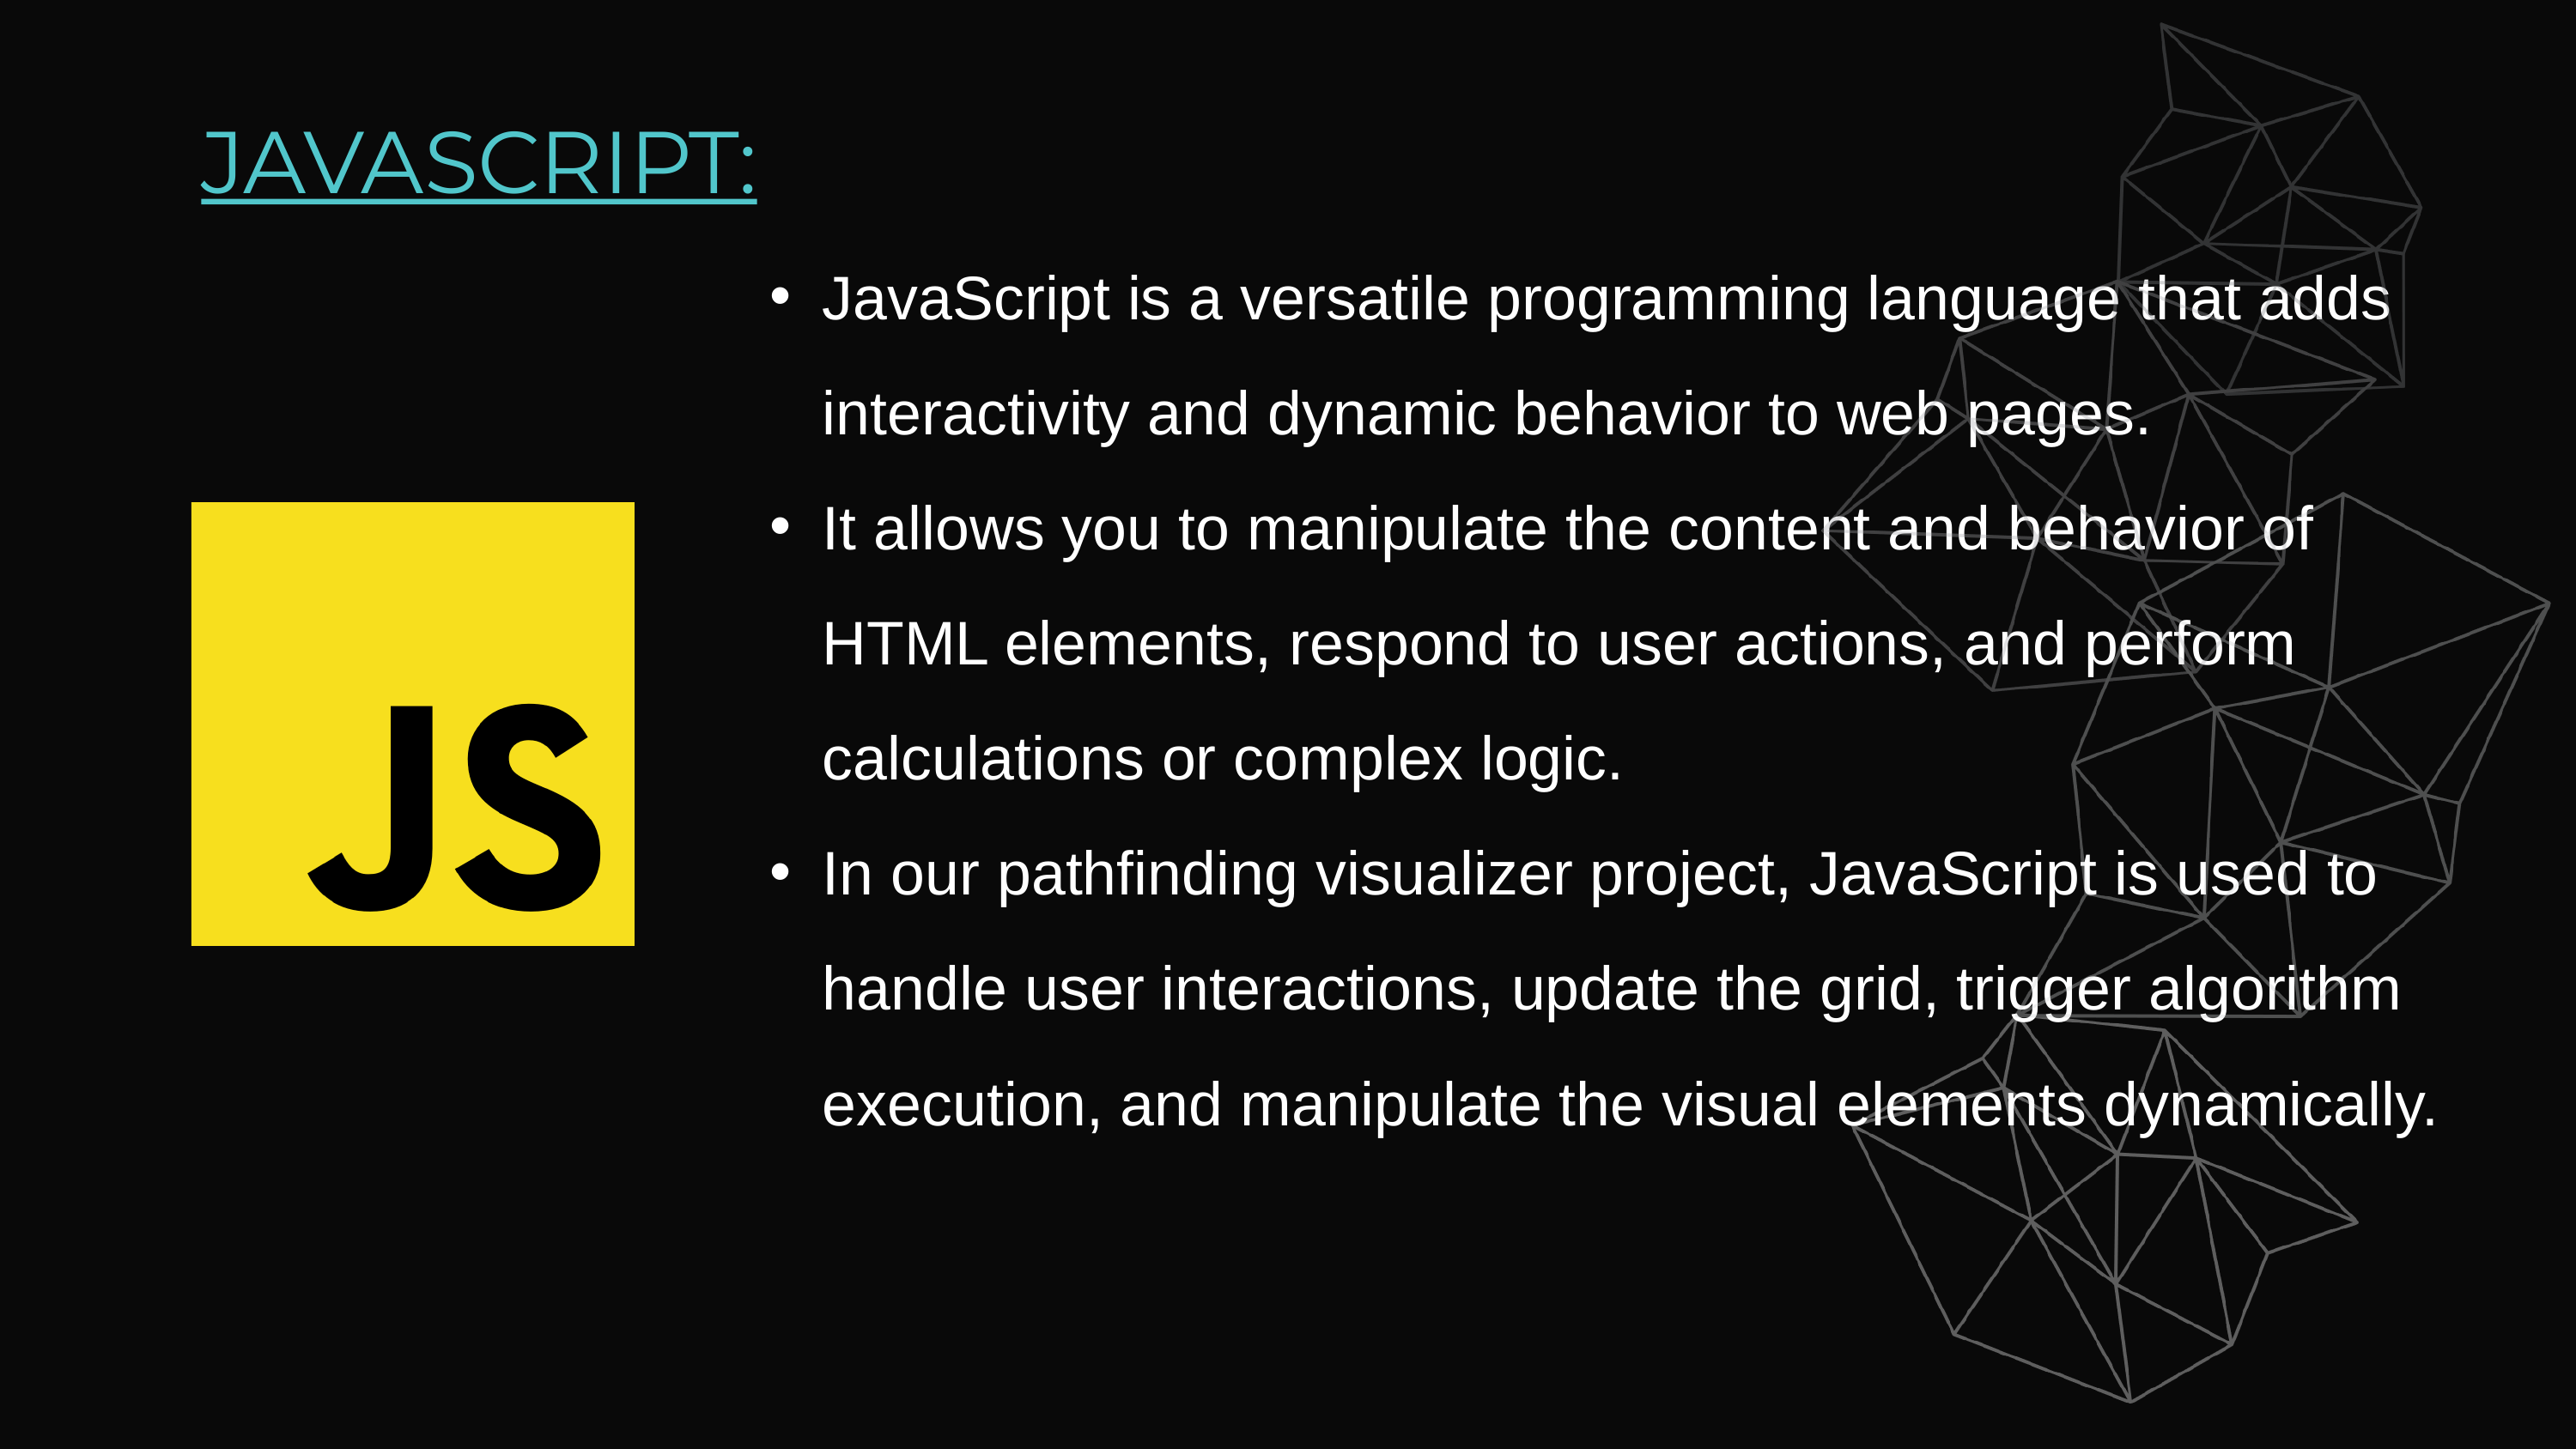

JAVASCRIPT:
JavaScript is a versatile programming language that adds interactivity and dynamic behavior to web pages.
It allows you to manipulate the content and behavior of HTML elements, respond to user actions, and perform calculations or complex logic.
In our pathfinding visualizer project, JavaScript is used to handle user interactions, update the grid, trigger algorithm execution, and manipulate the visual elements dynamically.